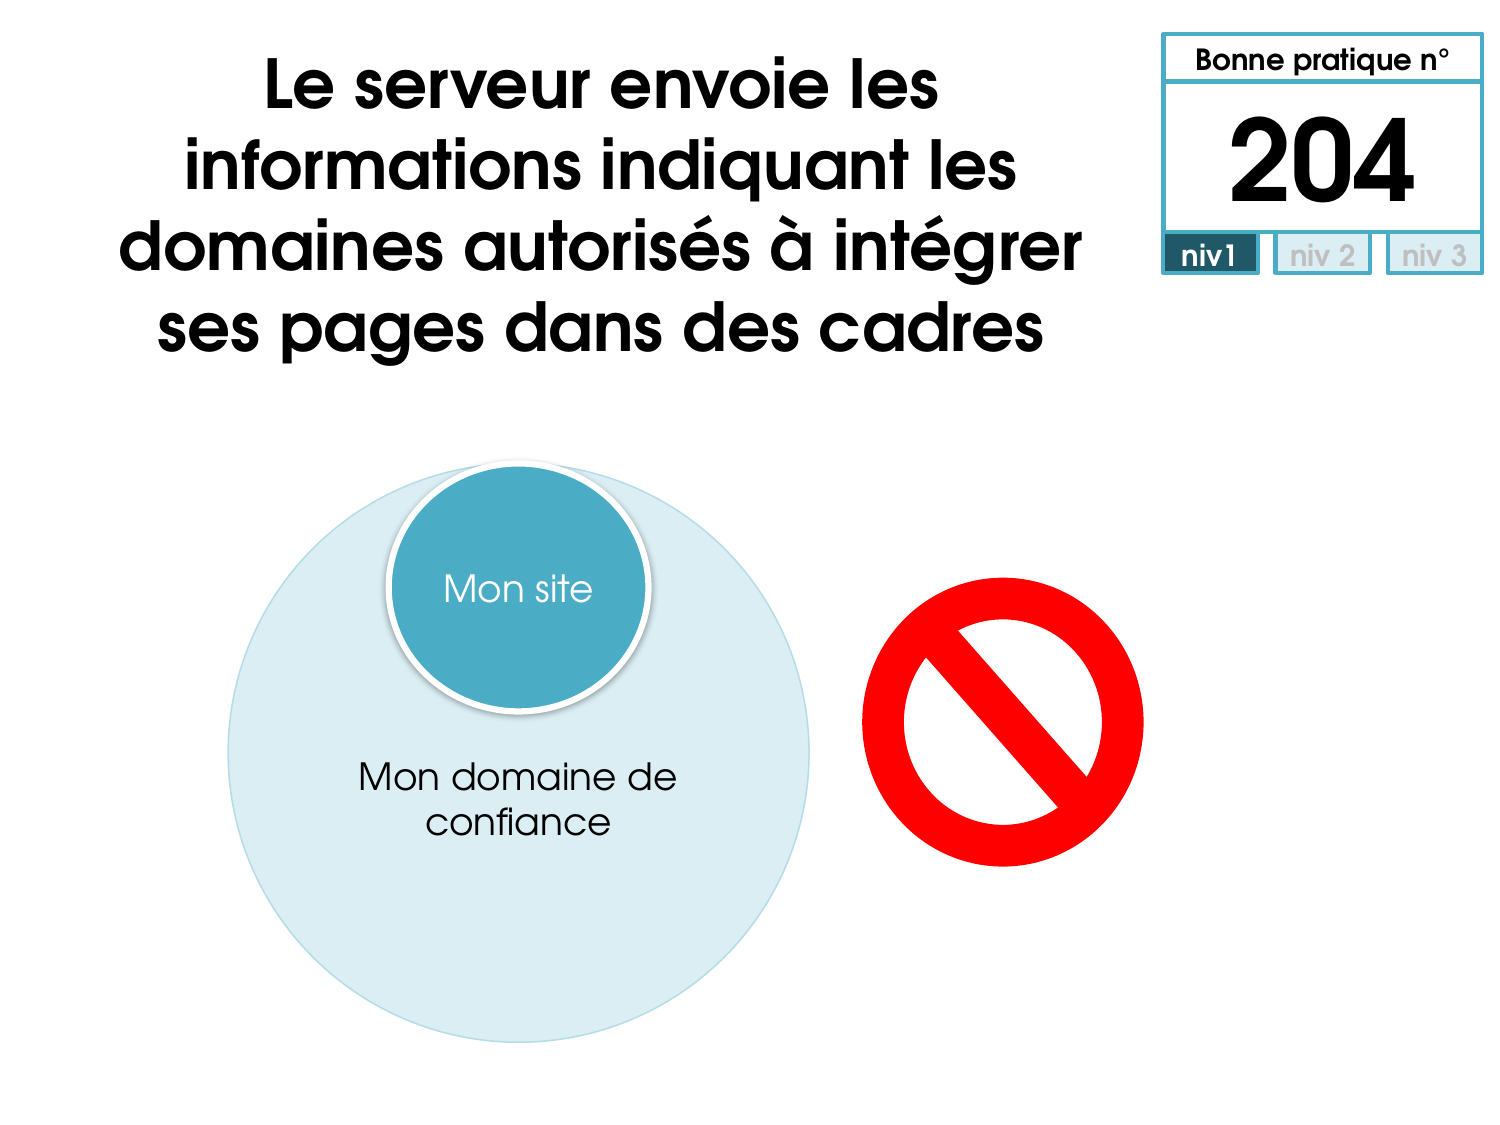

# Le serveur envoie les informations indiquant les domaines autorisés à intégrer ses pages dans des cadres
204

Mon domaine de confiance
Mon site